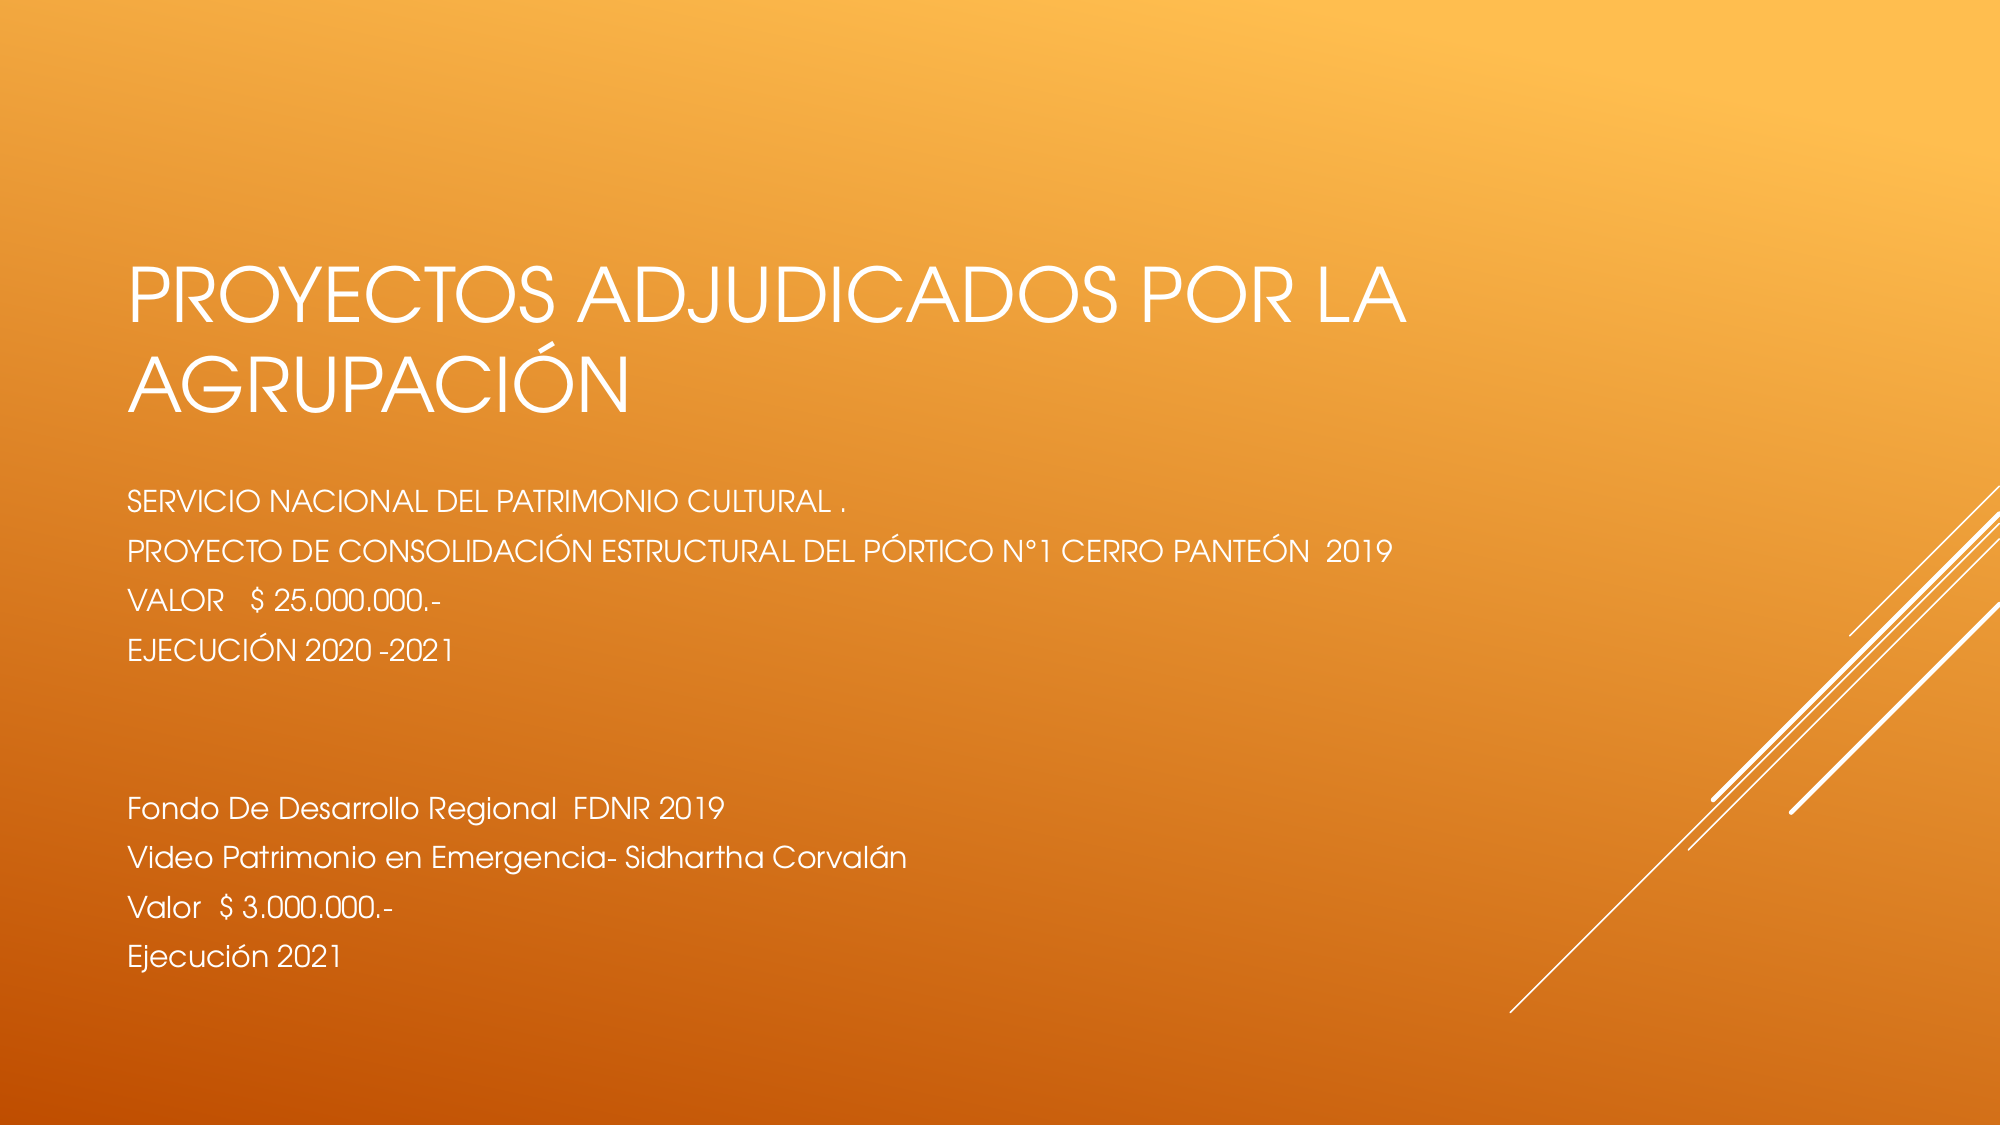

# Proyectos adjudicados por la Agrupación
Servicio Nacional del Patrimonio Cultural .
Proyecto de consolidación estructural del Pórtico N°1 Cerro Panteón  2019
Valor   $ 25.000.000.-
Ejecución 2020 -2021
Fondo De Desarrollo Regional  FDNR 2019
Video Patrimonio en Emergencia- Sidhartha Corvalán
Valor  $ 3.000.000.-
Ejecución 2021